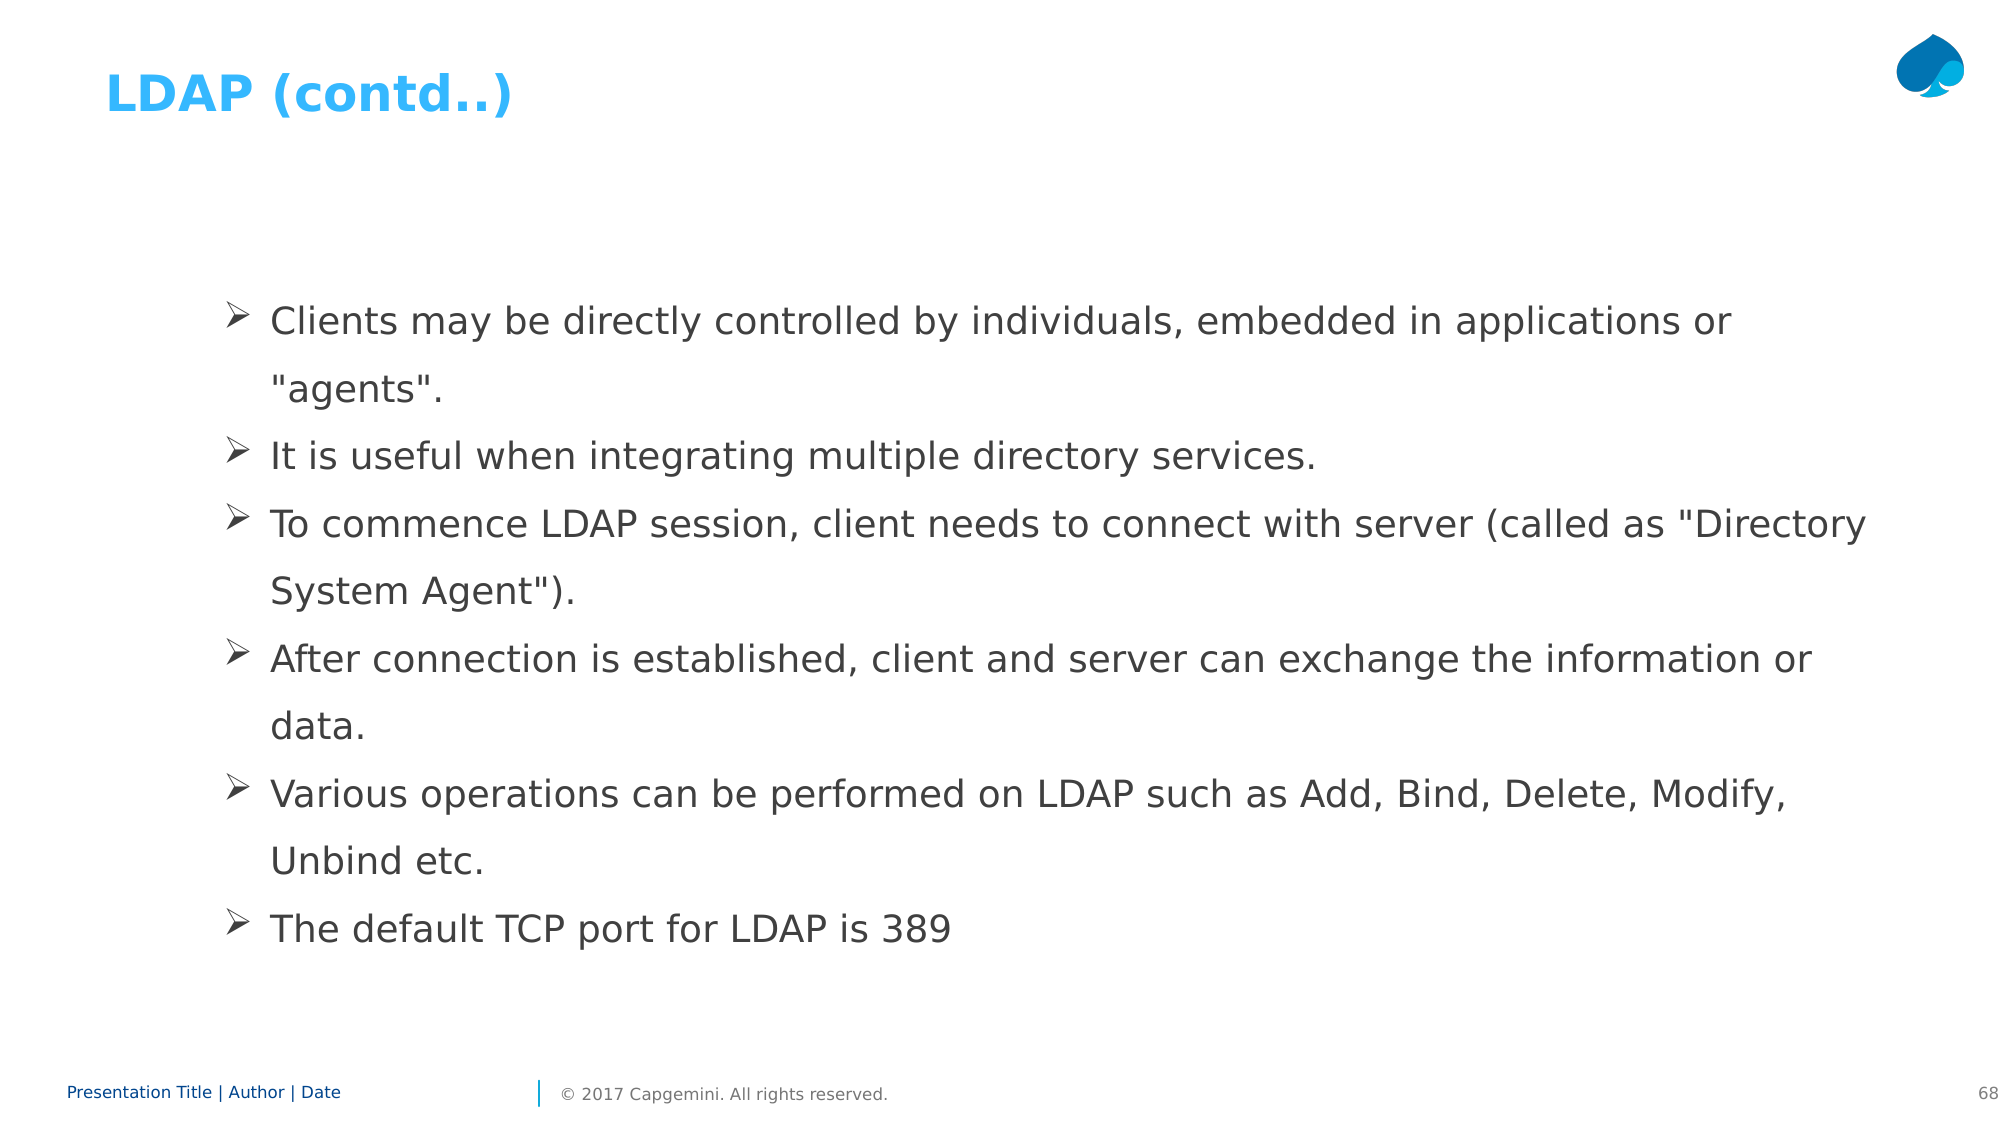

LDAP (contd..)

Clients may be directly controlled by individuals, embedded in applications or "agents".
It is useful when integrating multiple directory services.
To commence LDAP session, client needs to connect with server (called as "Directory System Agent").
After connection is established, client and server can exchange the information or data.
Various operations can be performed on LDAP such as Add, Bind, Delete, Modify, Unbind etc.
The default TCP port for LDAP is 389